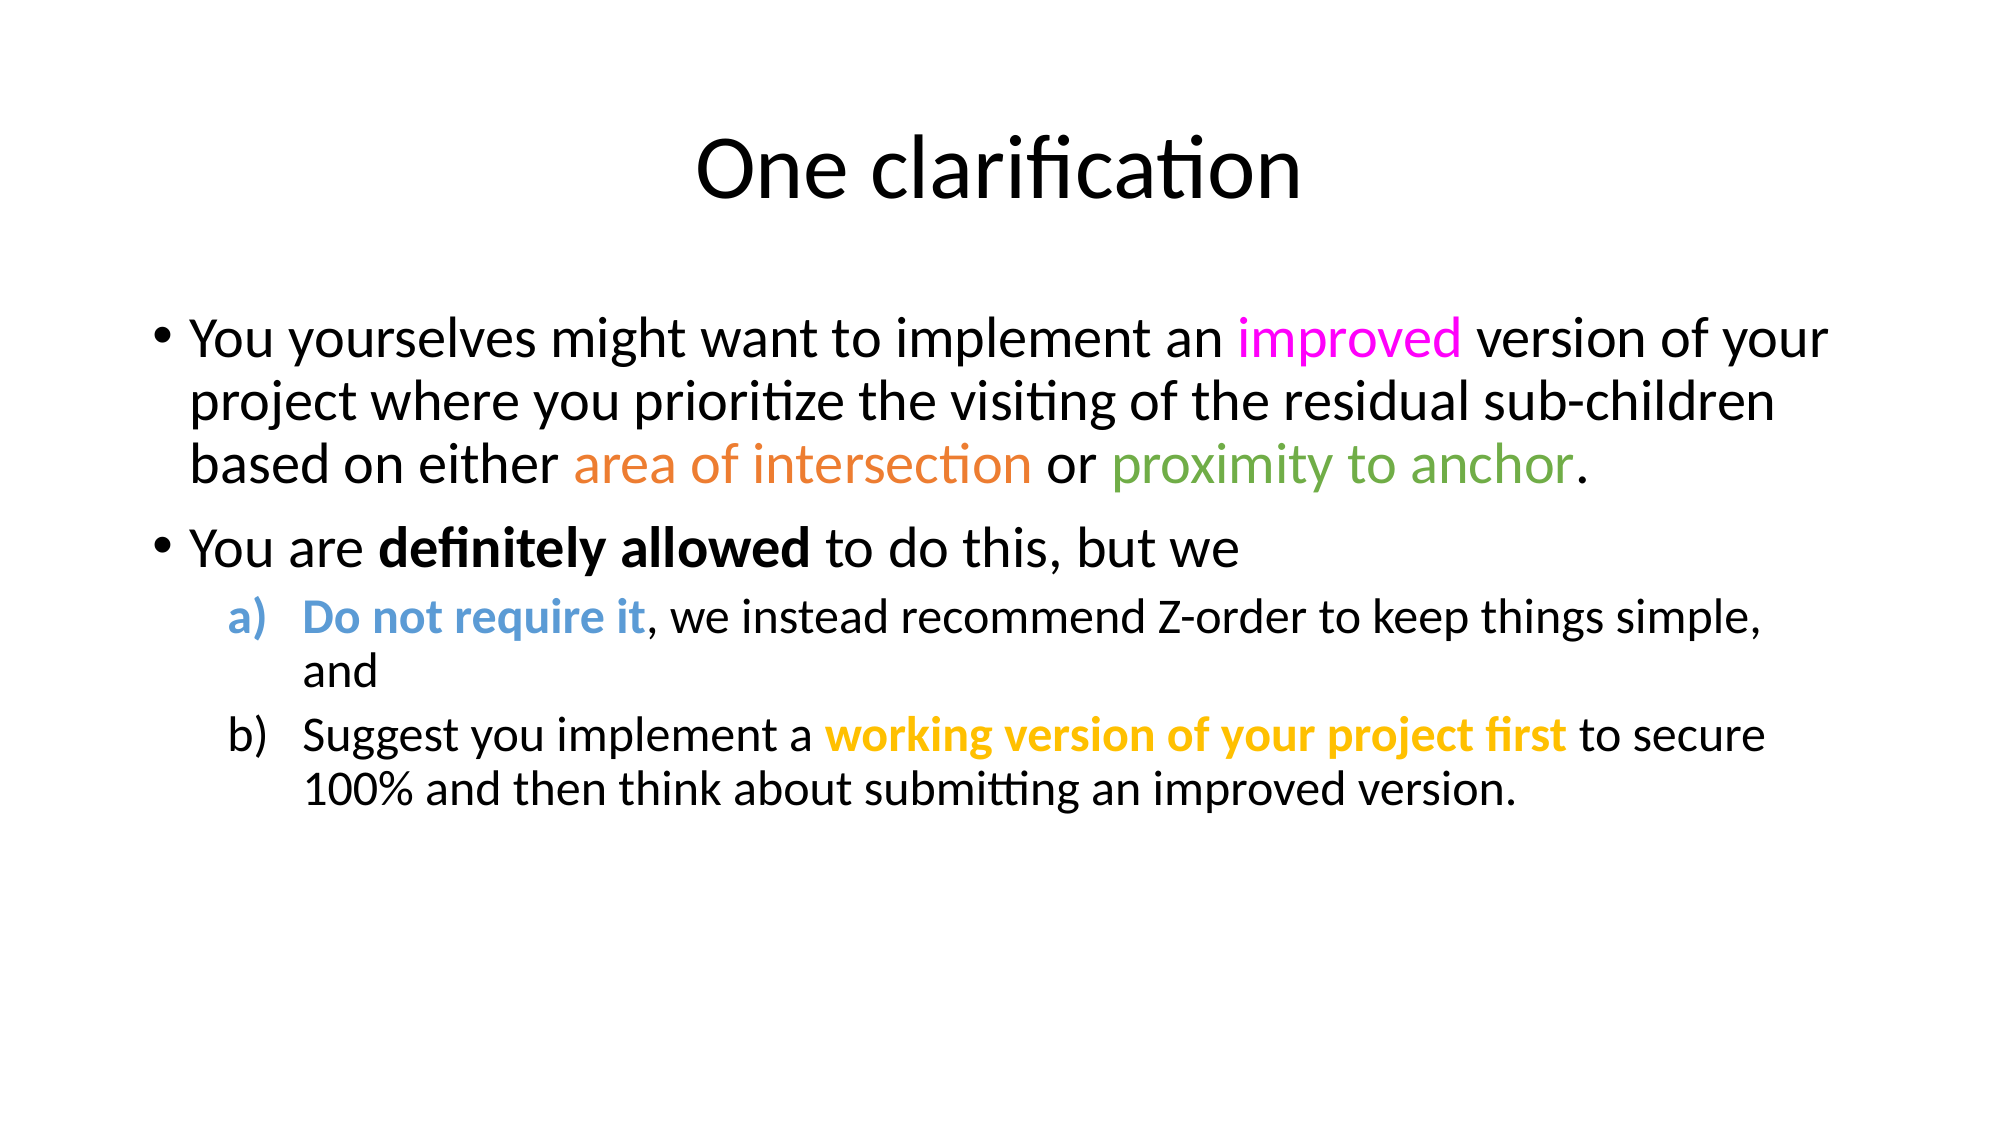

# One clarification
You yourselves might want to implement an improved version of your project where you prioritize the visiting of the residual sub-children based on either area of intersection or proximity to anchor.
You are definitely allowed to do this, but we
Do not require it, we instead recommend Z-order to keep things simple, and
Suggest you implement a working version of your project first to secure 100% and then think about submitting an improved version.